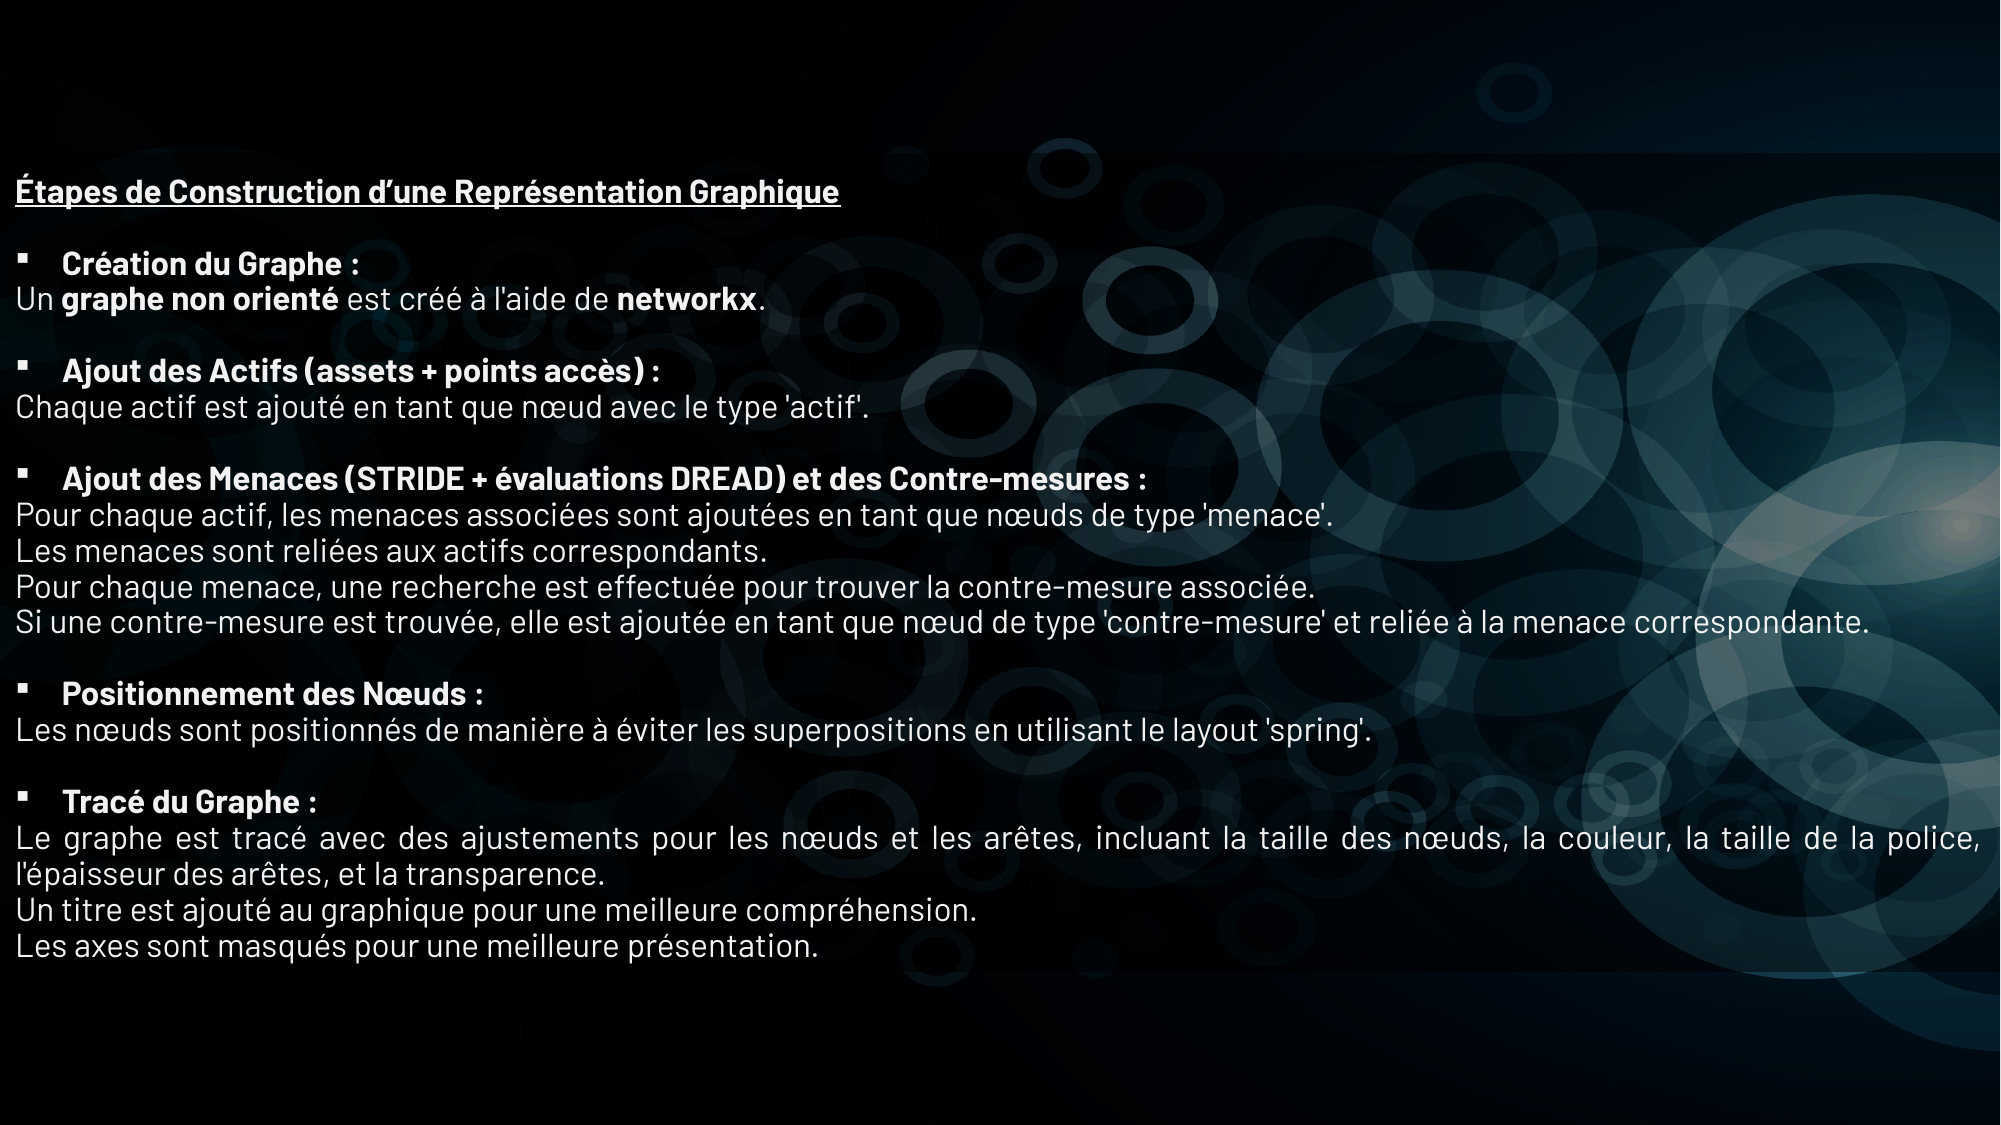

Étapes de Construction d’une Représentation Graphique

Création du Graphe :
Un graphe non orienté est créé à l'aide de networkx.

Ajout des Actifs (assets + points accès) :
Chaque actif est ajouté en tant que nœud avec le type 'actif'.

Ajout des Menaces (STRIDE + évaluations DREAD) et des Contre-mesures :
Pour chaque actif, les menaces associées sont ajoutées en tant que nœuds de type 'menace'.
Les menaces sont reliées aux actifs correspondants.
Pour chaque menace, une recherche est effectuée pour trouver la contre-mesure associée.
Si une contre-mesure est trouvée, elle est ajoutée en tant que nœud de type 'contre-mesure' et reliée à la menace correspondante.

Positionnement des Nœuds :
Les nœuds sont positionnés de manière à éviter les superpositions en utilisant le layout 'spring'.

Tracé du Graphe :
Le graphe est tracé avec des ajustements pour les nœuds et les arêtes, incluant la taille des nœuds, la couleur, la taille de la police, l'épaisseur des arêtes, et la transparence.
Un titre est ajouté au graphique pour une meilleure compréhension.
Les axes sont masqués pour une meilleure présentation.